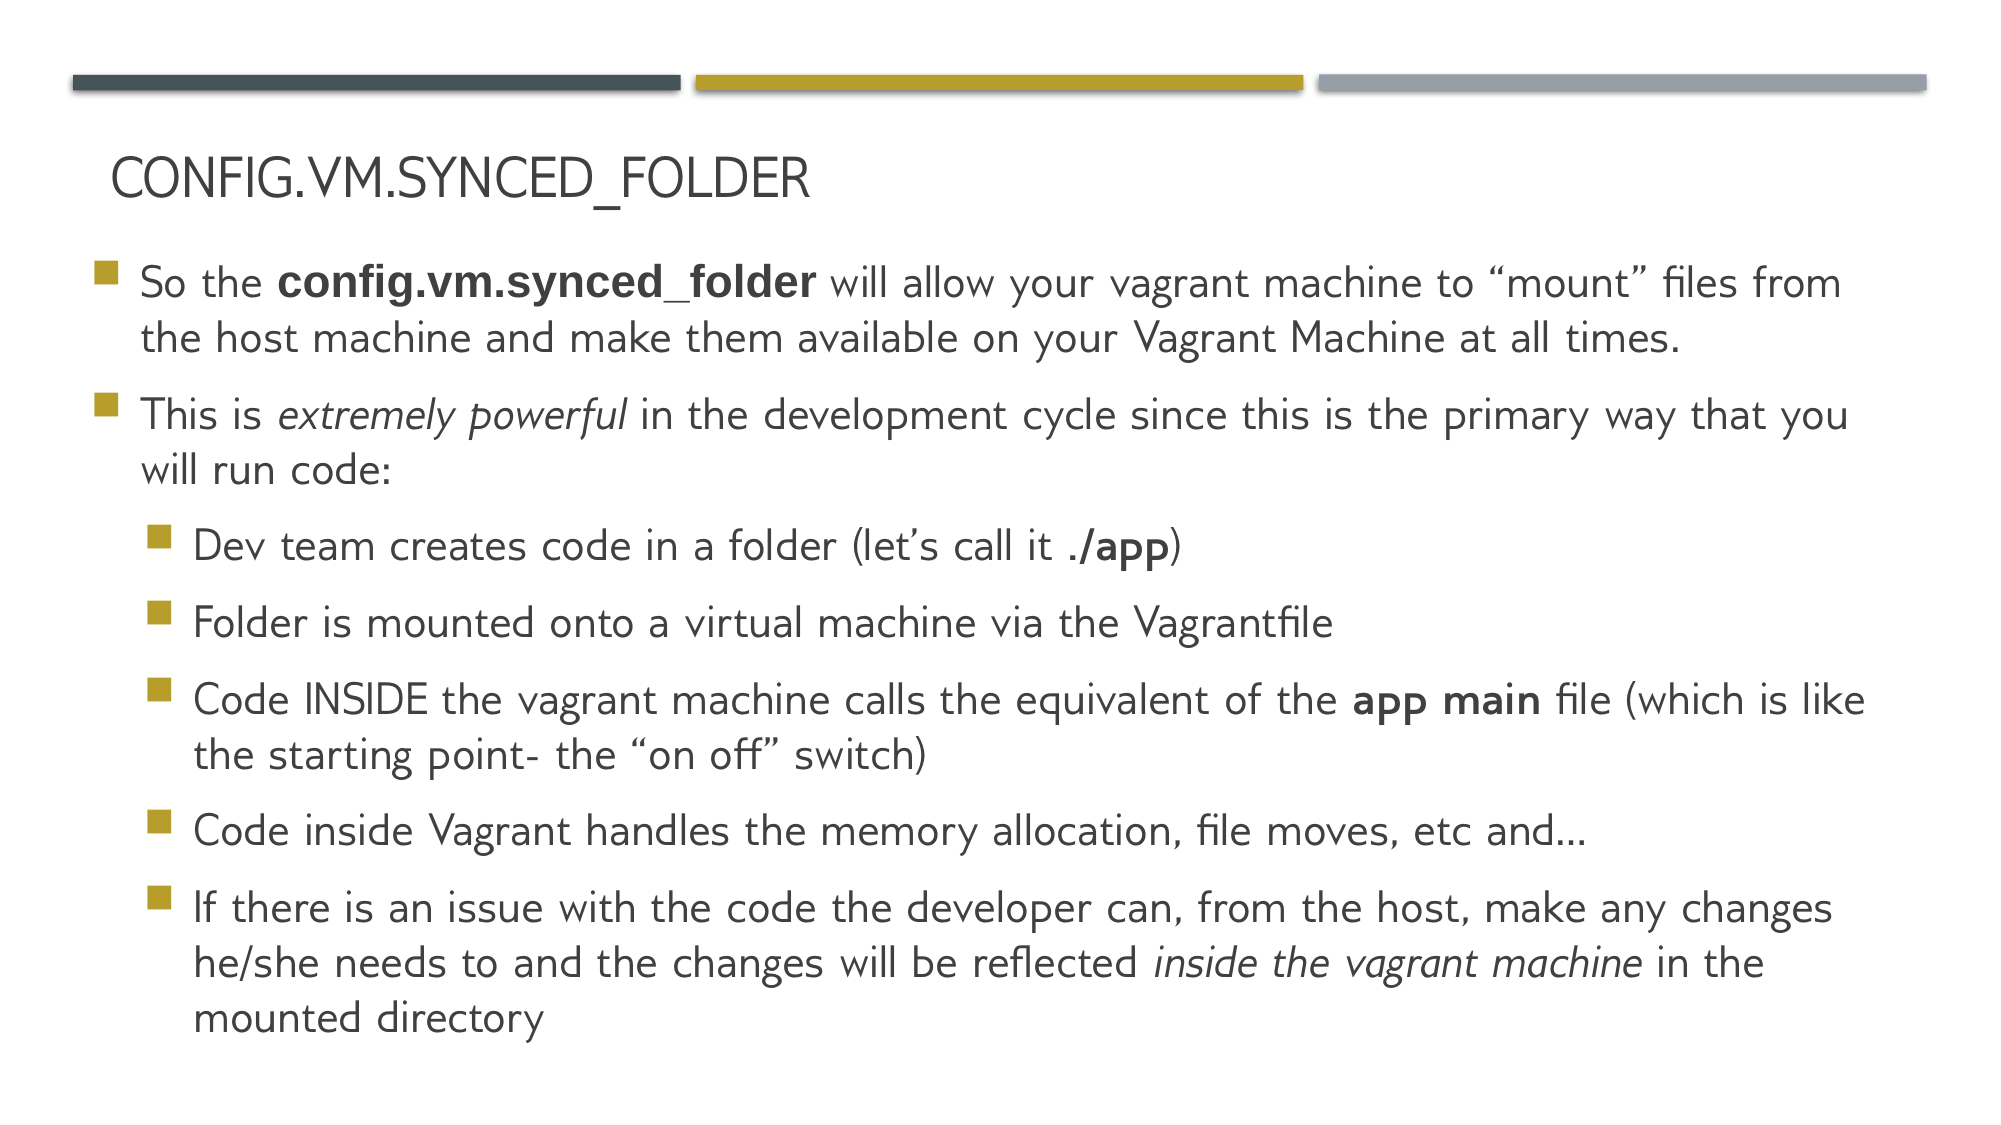

# Config.vm.synced_folder
So the config.vm.synced_folder will allow your vagrant machine to “mount” files from the host machine and make them available on your Vagrant Machine at all times.
This is extremely powerful in the development cycle since this is the primary way that you will run code:
Dev team creates code in a folder (let’s call it ./app)
Folder is mounted onto a virtual machine via the Vagrantfile
Code INSIDE the vagrant machine calls the equivalent of the app main file (which is like the starting point- the “on off” switch)
Code inside Vagrant handles the memory allocation, file moves, etc and…
If there is an issue with the code the developer can, from the host, make any changes he/she needs to and the changes will be reflected inside the vagrant machine in the mounted directory